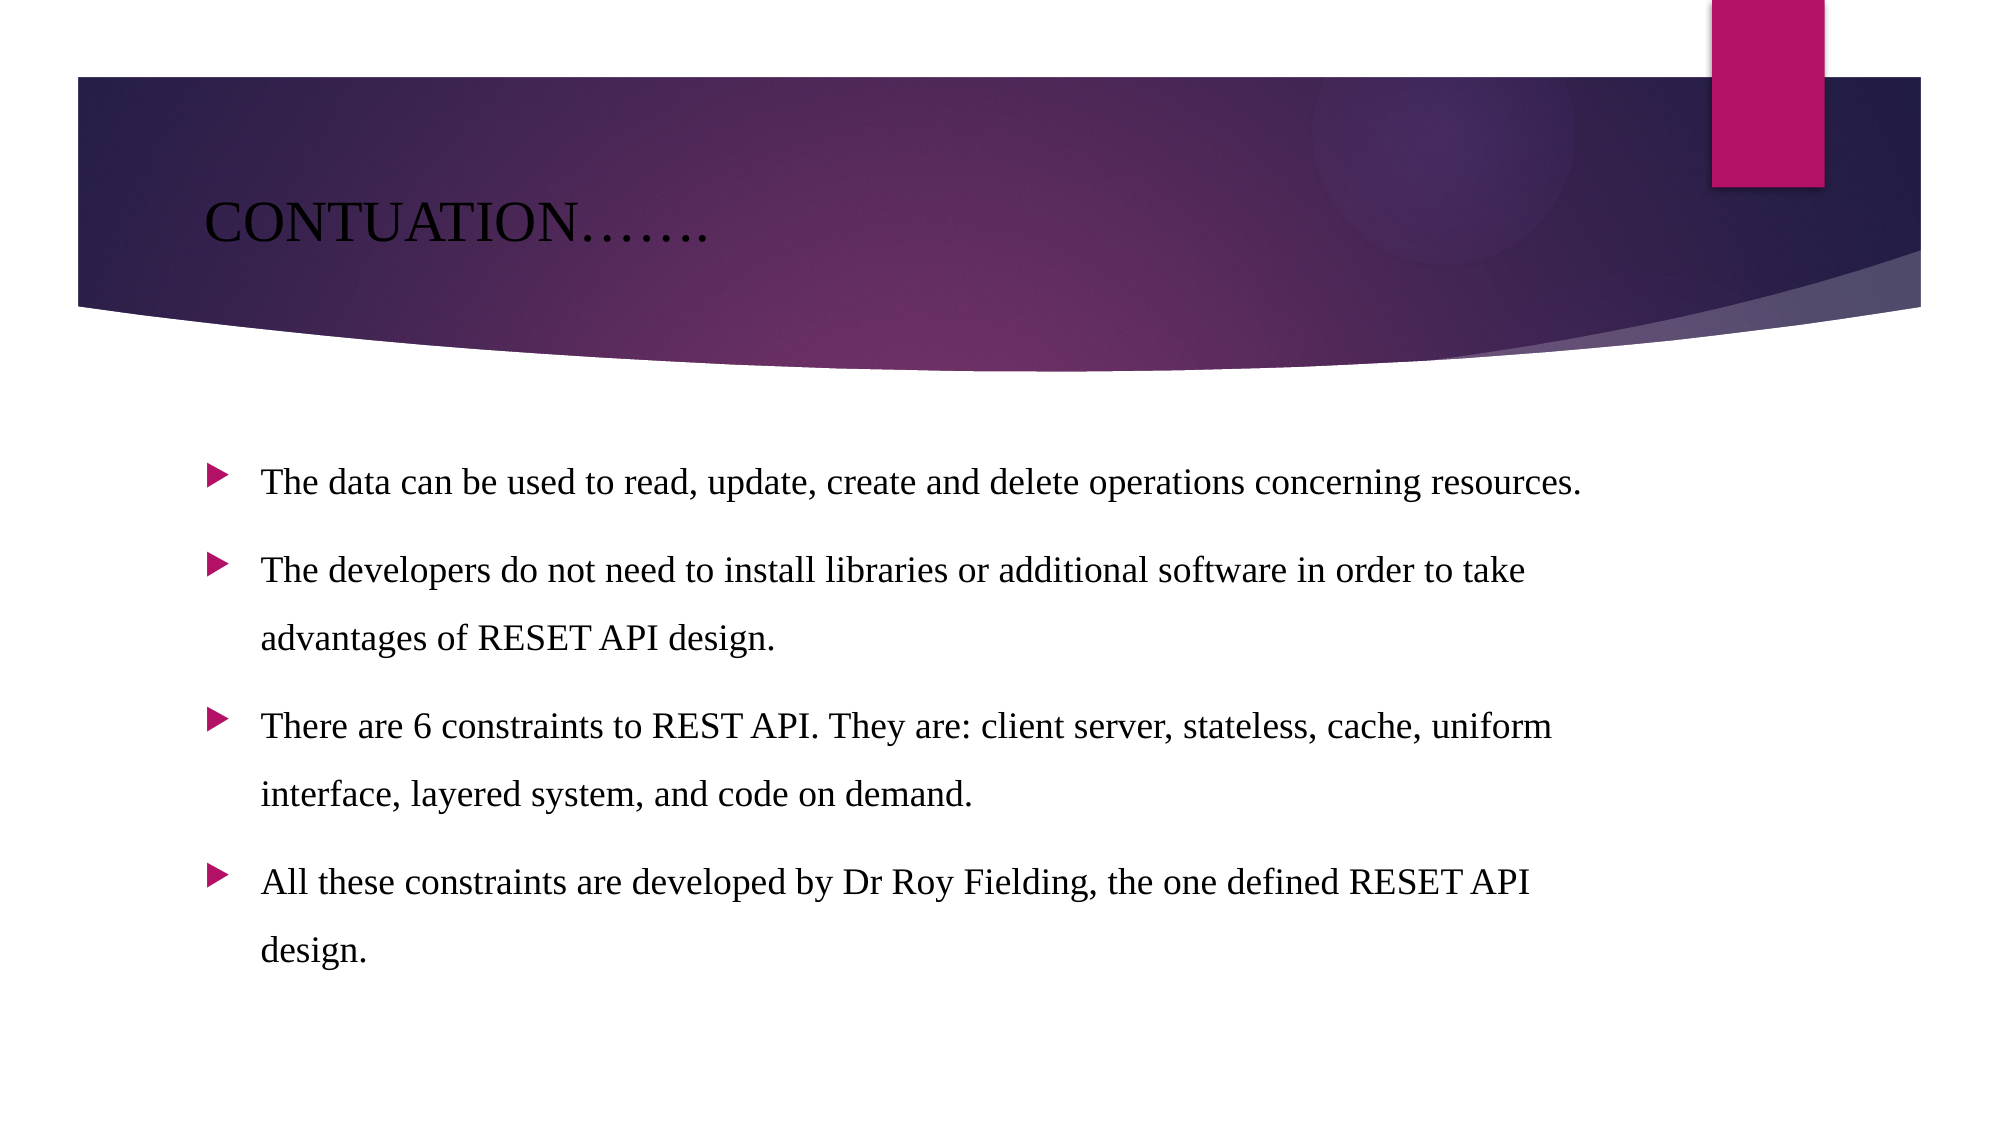

# CONTUATION…….
The data can be used to read, update, create and delete operations concerning resources.
The developers do not need to install libraries or additional software in order to take advantages of RESET API design.
There are 6 constraints to REST API. They are: client server, stateless, cache, uniform interface, layered system, and code on demand.
All these constraints are developed by Dr Roy Fielding, the one defined RESET API design.